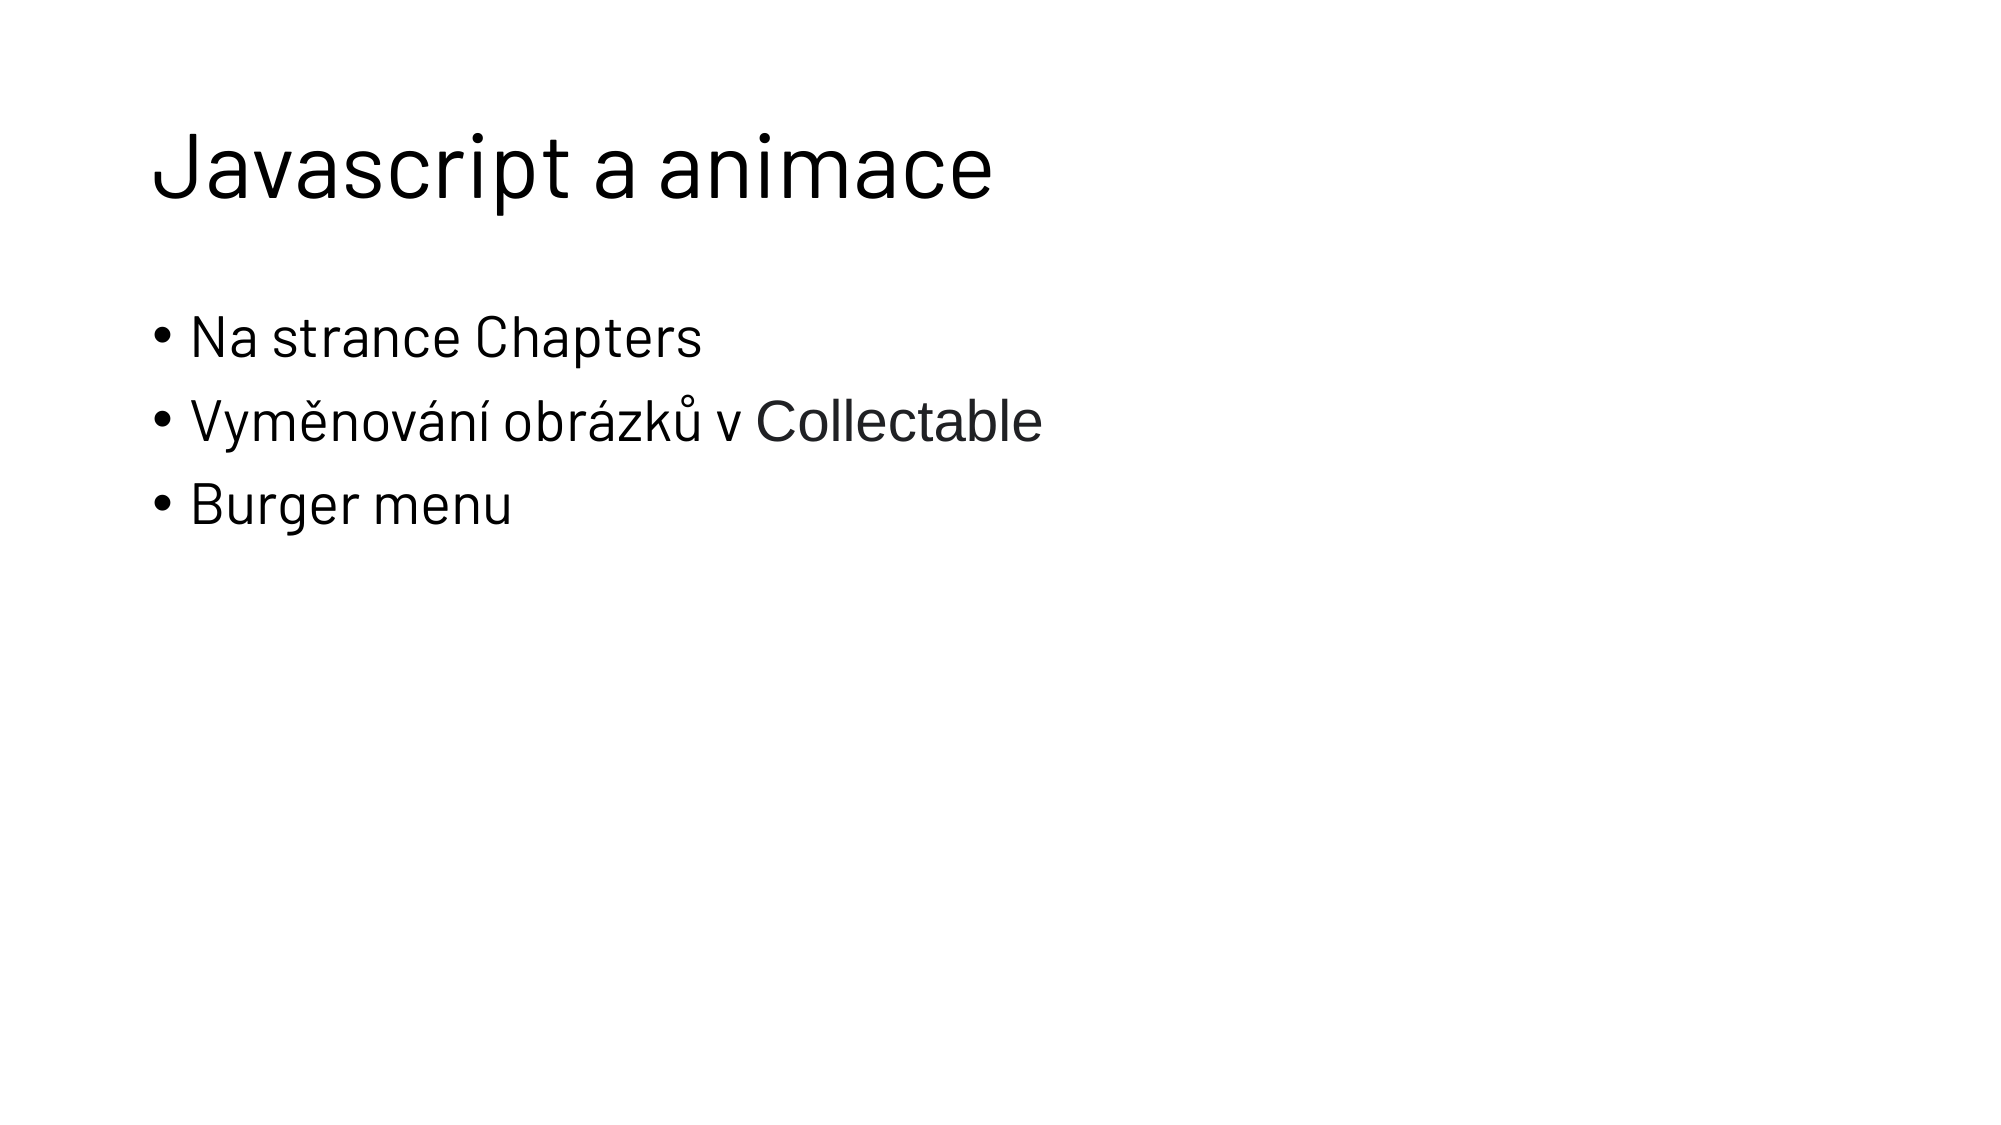

# Javascript a animace
Na strance Chapters
Vyměnování obrázků v Collectable
Burger menu